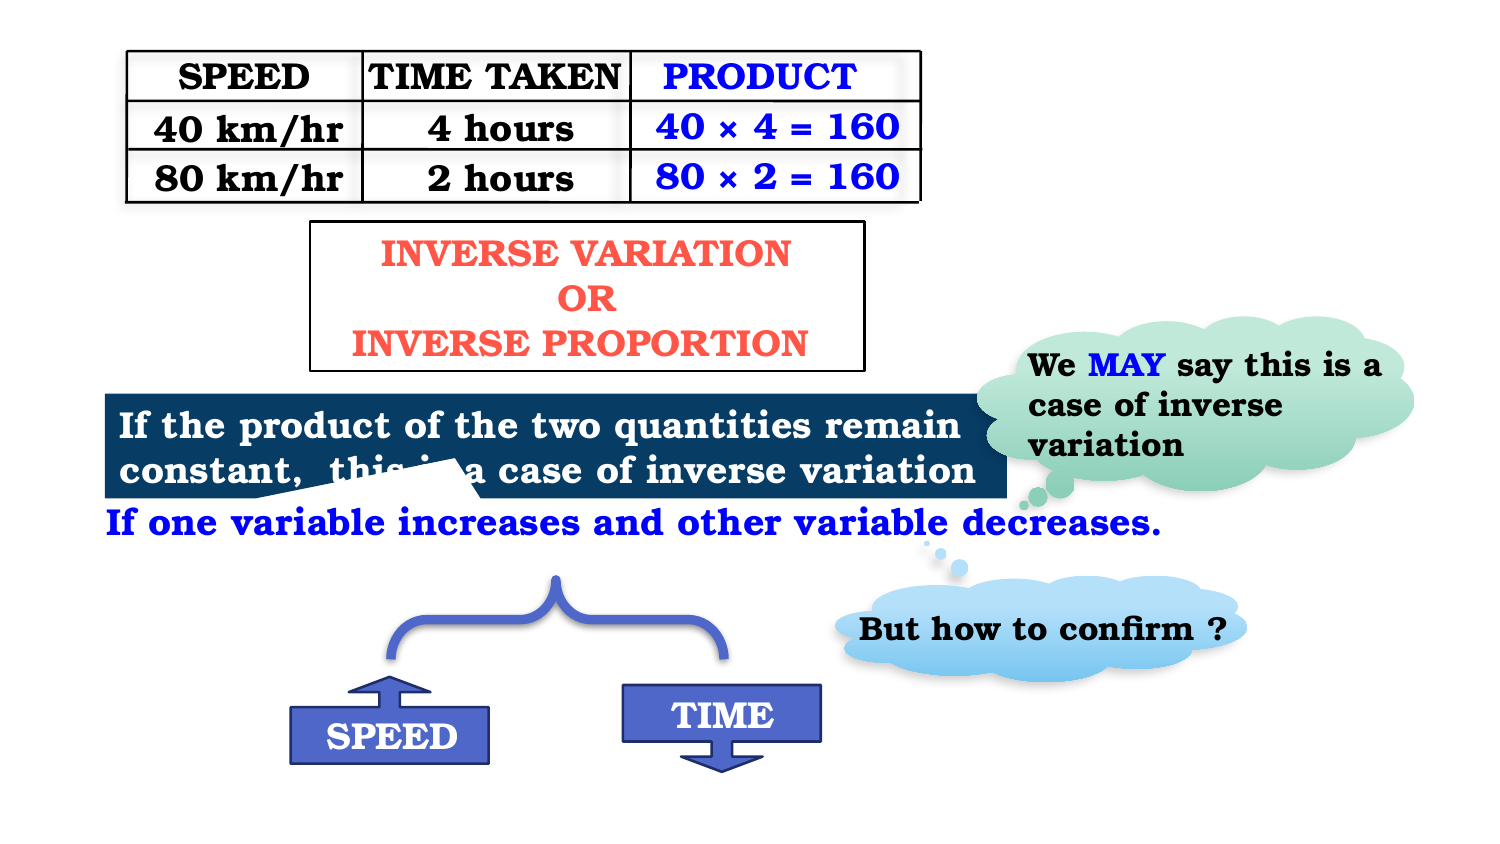

SPEED
TIME TAKEN
PRODUCT
40 × 4 = 160
4 hours
40 km/hr
80 × 2 = 160
2 hours
80 km/hr
INVERSE VARIATION
OR
INVERSE PROPORTION

We MAY say this is a case of inverse variation
If the product of the two quantities remain constant,  this is a case of inverse variation

If one variable increases and other variable decreases.

But how to confirm ?

TIME

SPEED